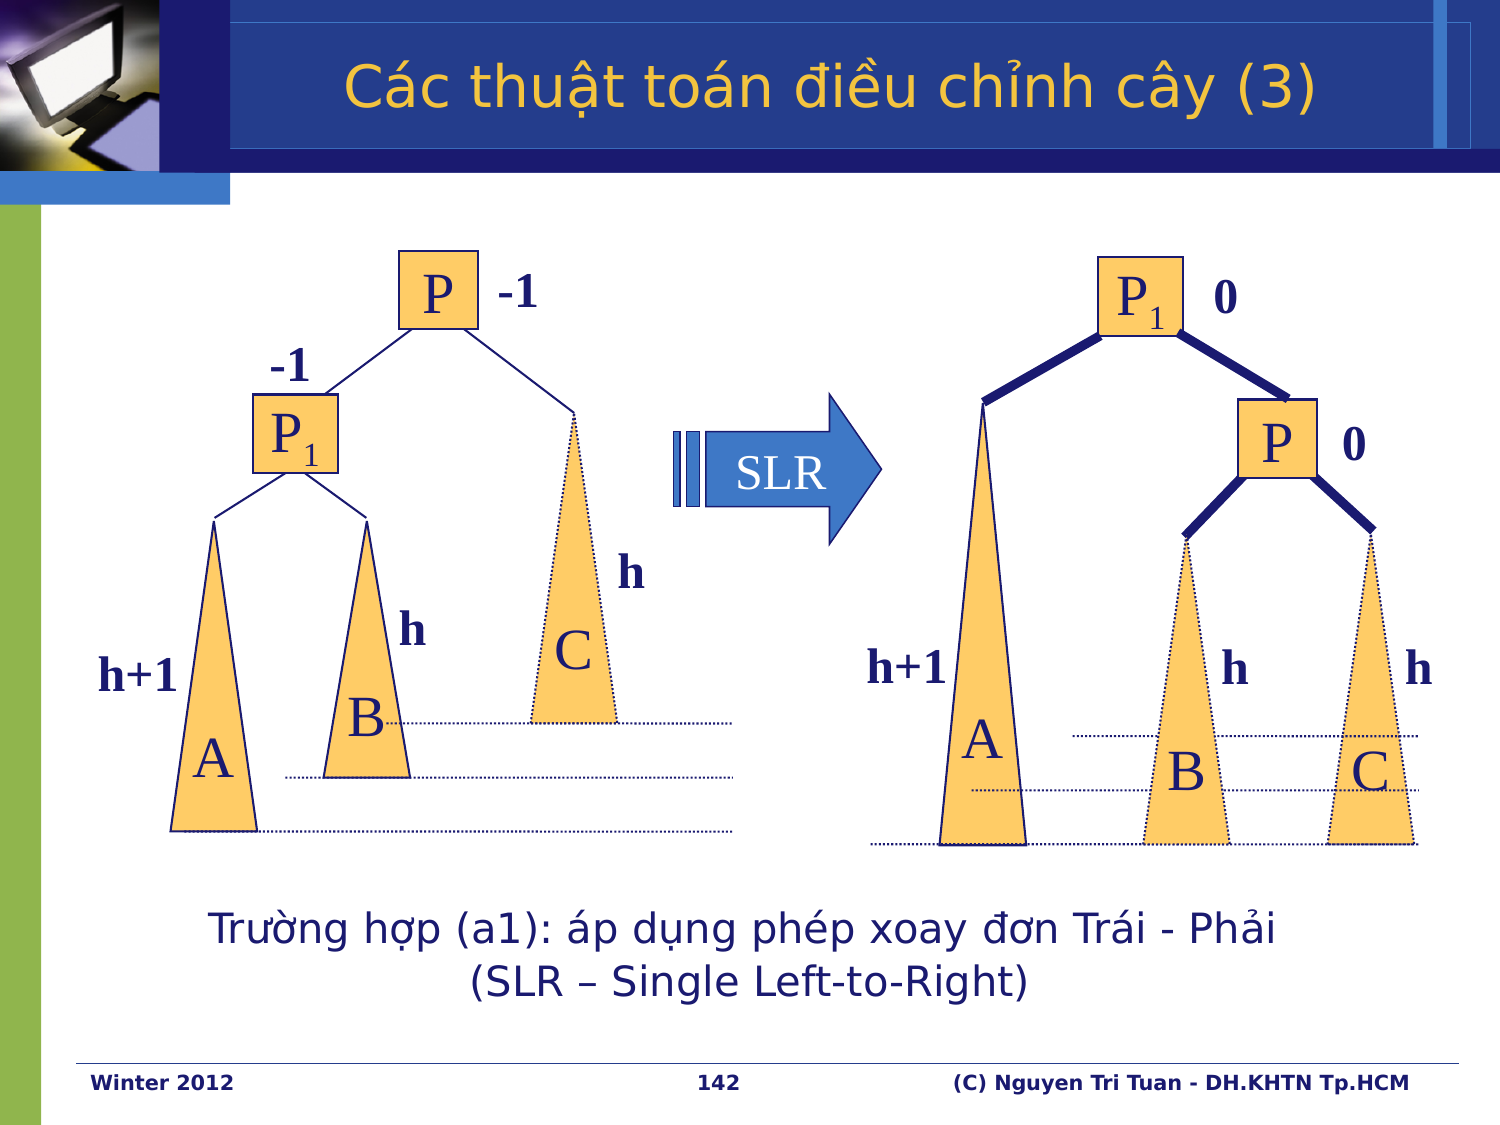

# Các thuật toán điều chỉnh cây (3)
-1
P
0
0
h+1
h
h
P1

-1

SLR
P1
P
A
C

A
B
h
B
C
h
h+1

Trường hợp (a1): áp dụng phép xoay đơn Trái - Phải
(SLR – Single Left-to-Right)
Winter 2012
142
(C) Nguyen Tri Tuan - DH.KHTN Tp.HCM